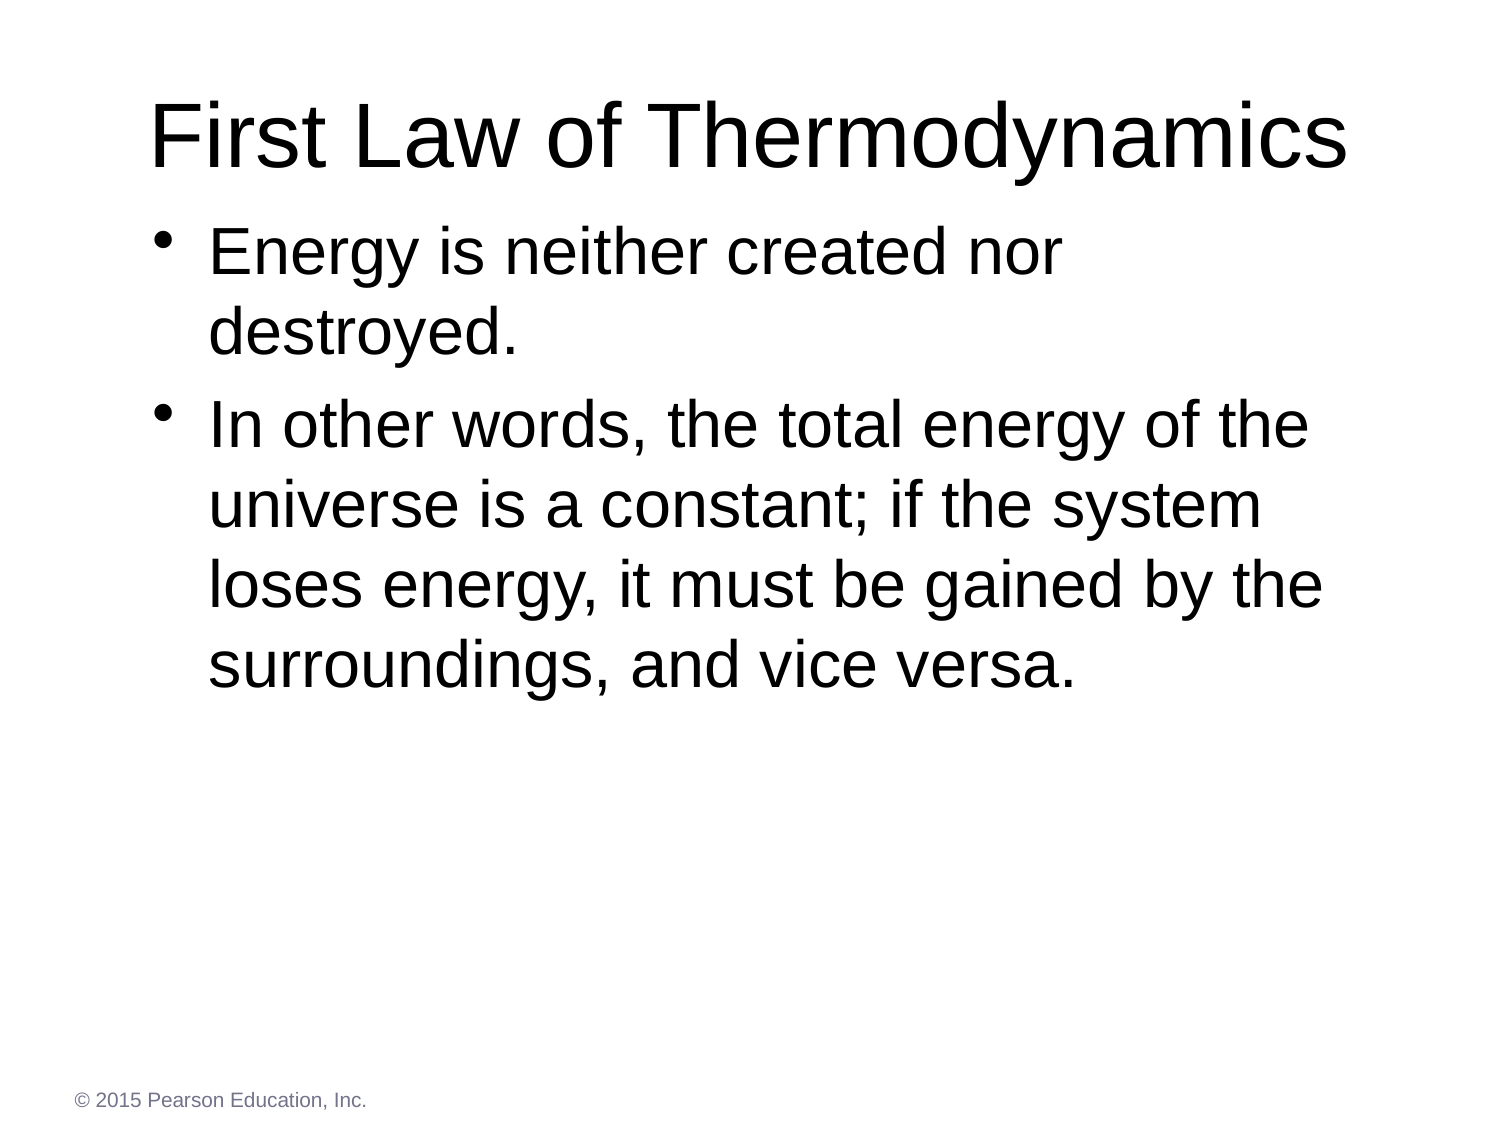

# First Law of Thermodynamics
Energy is neither created nor destroyed.
In other words, the total energy of the universe is a constant; if the system loses energy, it must be gained by the surroundings, and vice versa.